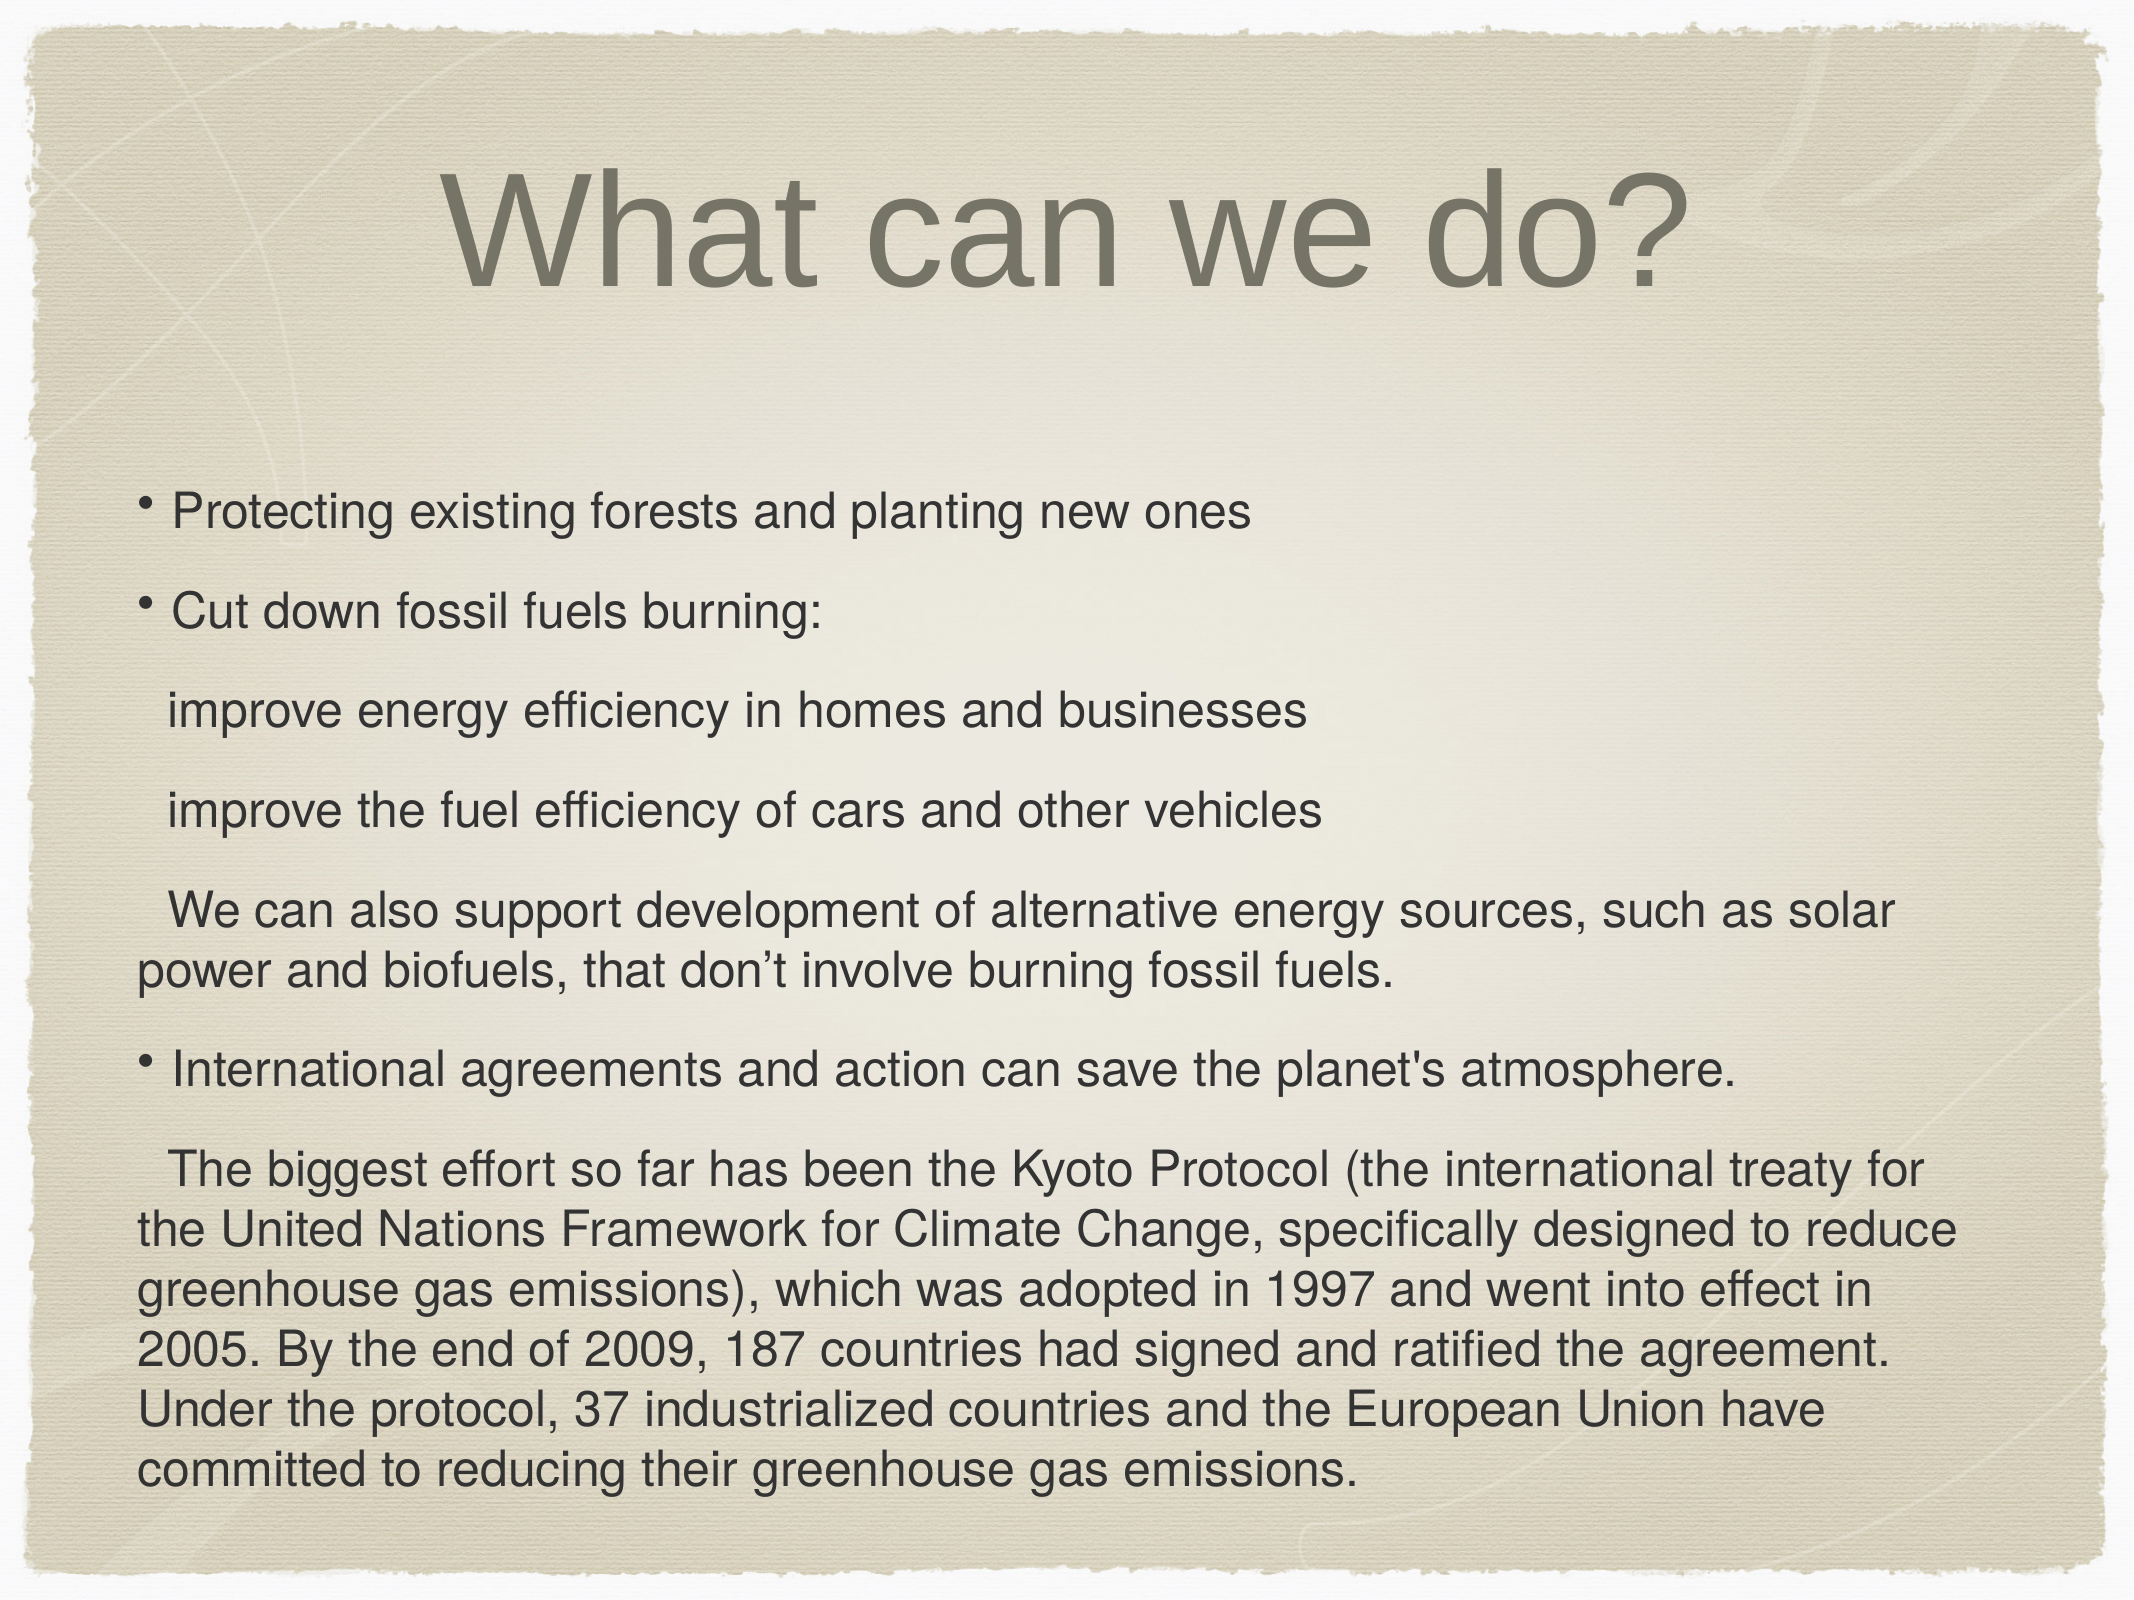

# What can we do?

Protecting existing forests and planting new ones
Cut down fossil fuels burning:
improve energy efficiency in homes and businesses
improve the fuel efficiency of cars and other vehicles
We can also support development of alternative energy sources, such as solar power and biofuels, that don’t involve burning fossil fuels.
International agreements and action can save the planet's atmosphere.
The biggest effort so far has been the Kyoto Protocol (the international treaty for the United Nations Framework for Climate Change, specifically designed to reduce greenhouse gas emissions), which was adopted in 1997 and went into effect in 2005. By the end of 2009, 187 countries had signed and ratified the agreement. Under the protocol, 37 industrialized countries and the European Union have committed to reducing their greenhouse gas emissions.